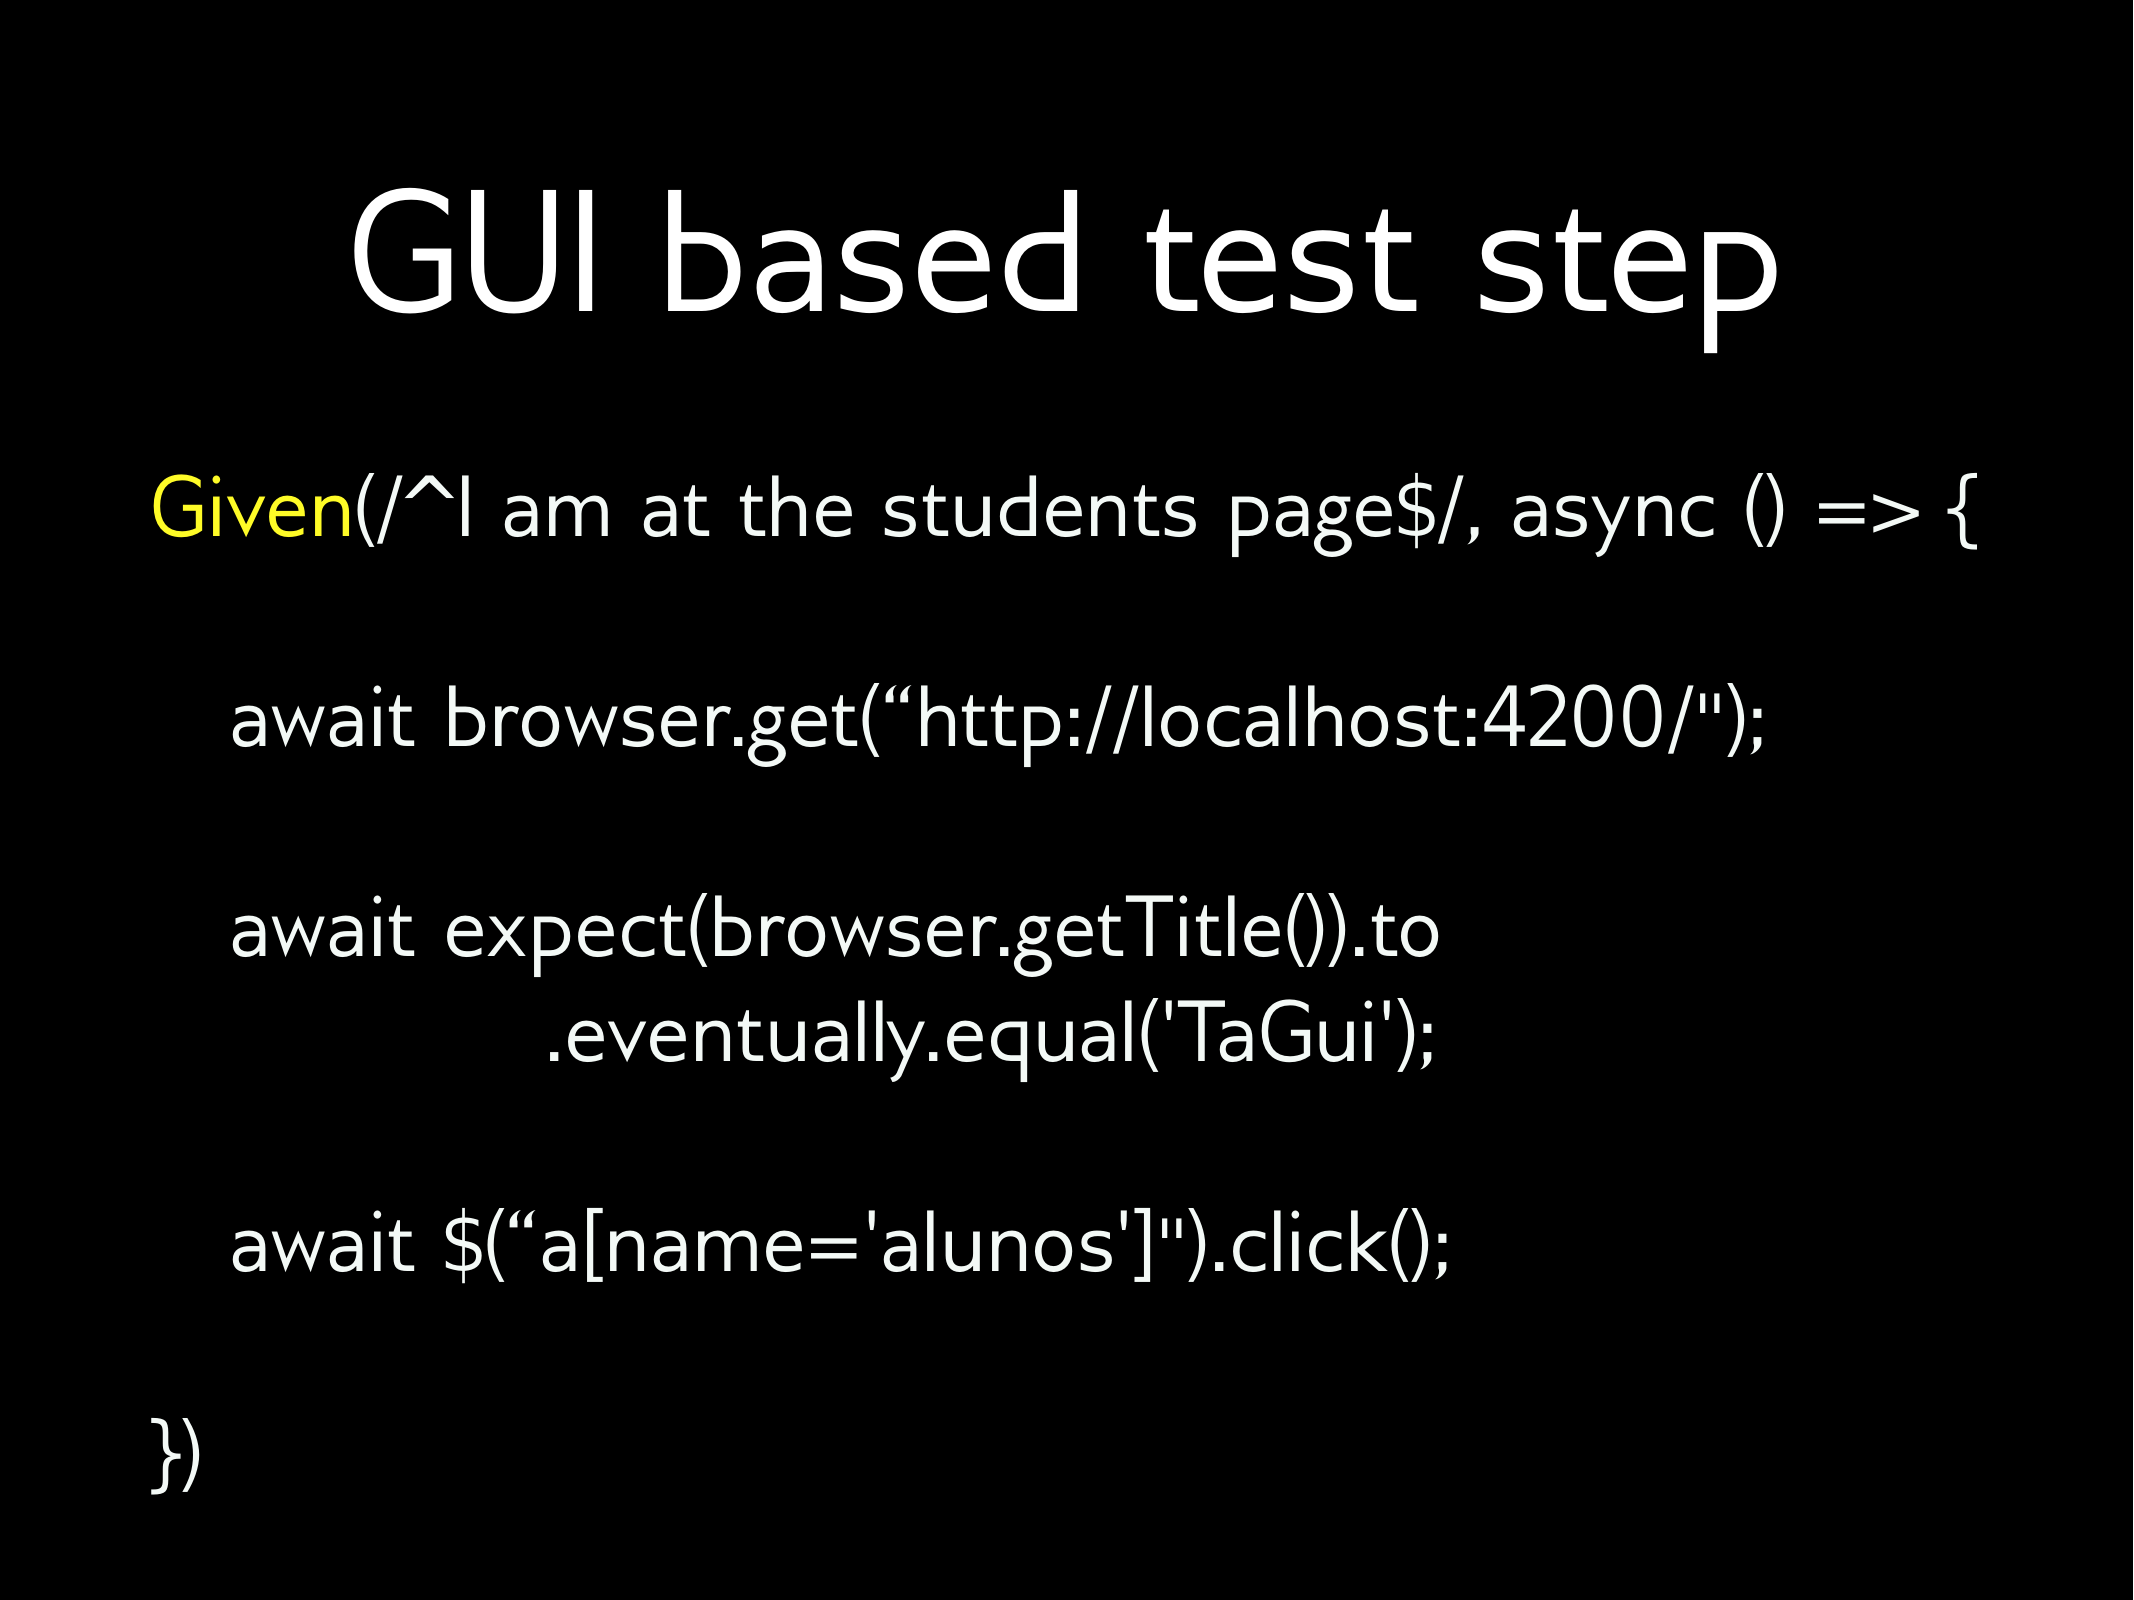

# GUI based test step
Given(/^I am at the students page$/, async () => {

   await browser.get(“http://localhost:4200/");

   await expect(browser.getTitle()).to
               .eventually.equal('TaGui');

   await $(“a[name='alunos']").click();

})